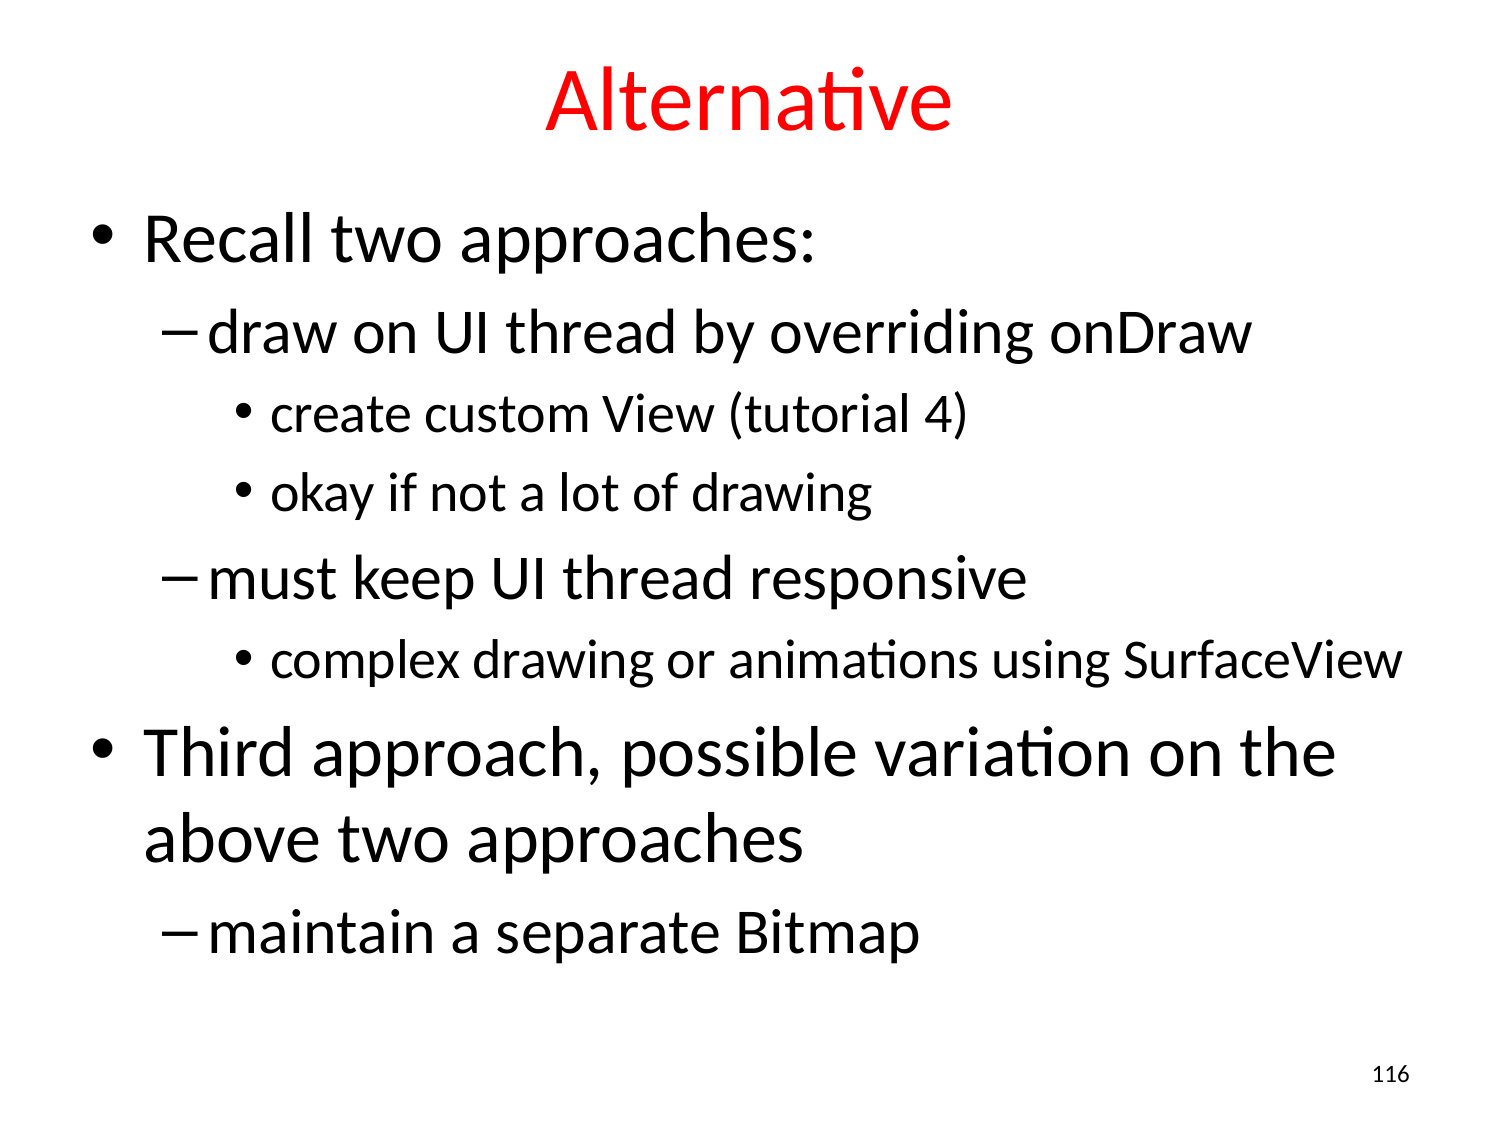

# Alternative
Recall two approaches:
draw on UI thread by overriding onDraw
create custom View (tutorial 4)
okay if not a lot of drawing
must keep UI thread responsive
complex drawing or animations using SurfaceView
Third approach, possible variation on the above two approaches
maintain a separate Bitmap

116